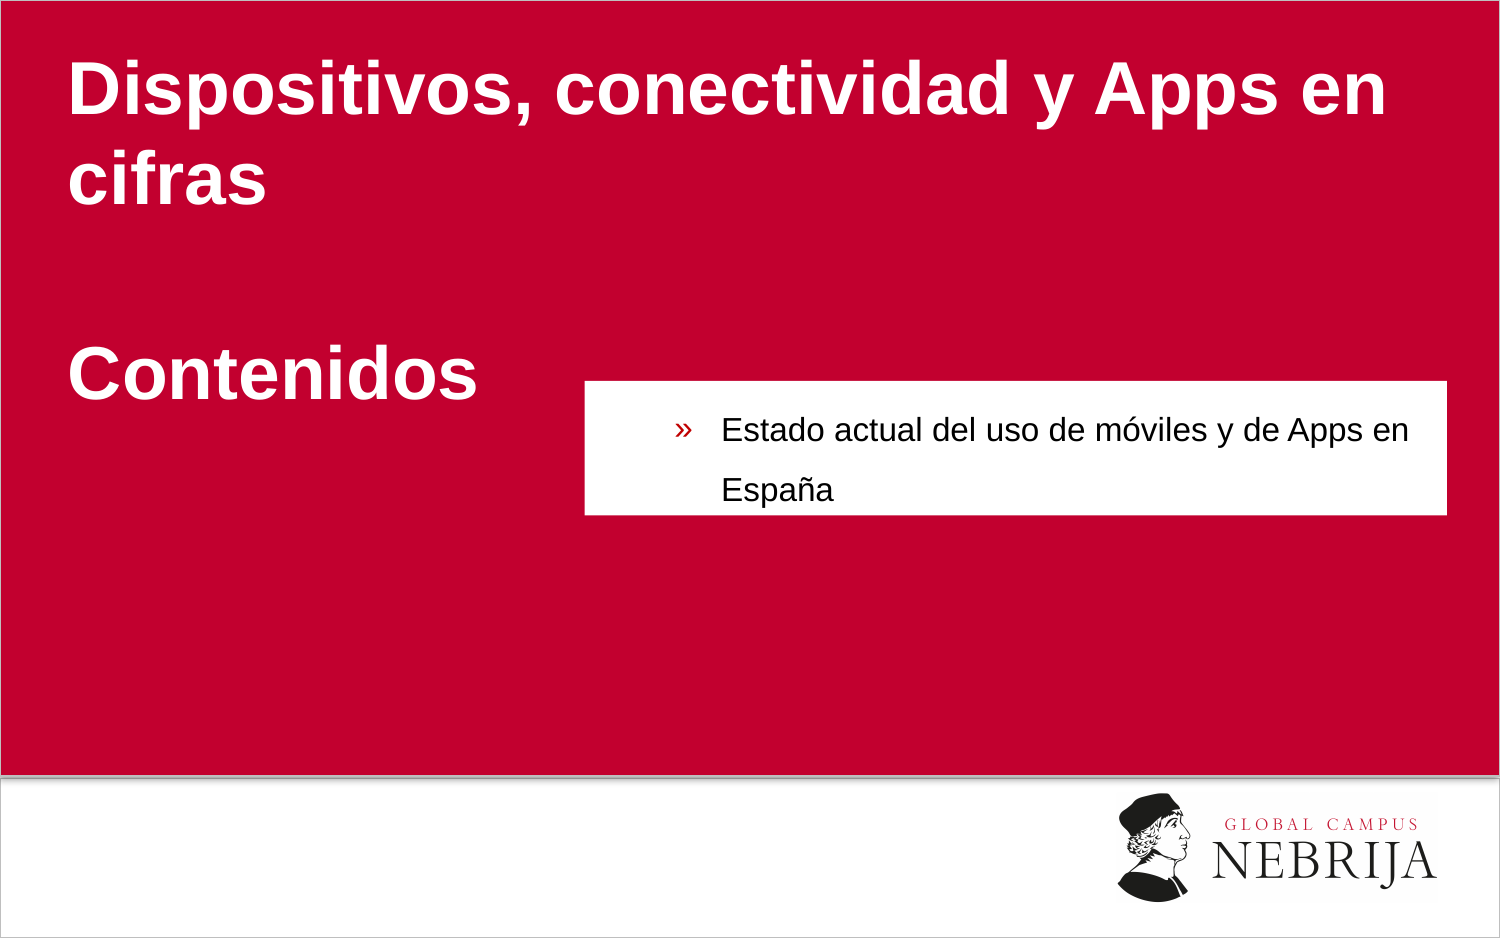

Dispositivos, conectividad y Apps en cifras
							Contenidos

Estado actual del uso de móviles y de Apps en España